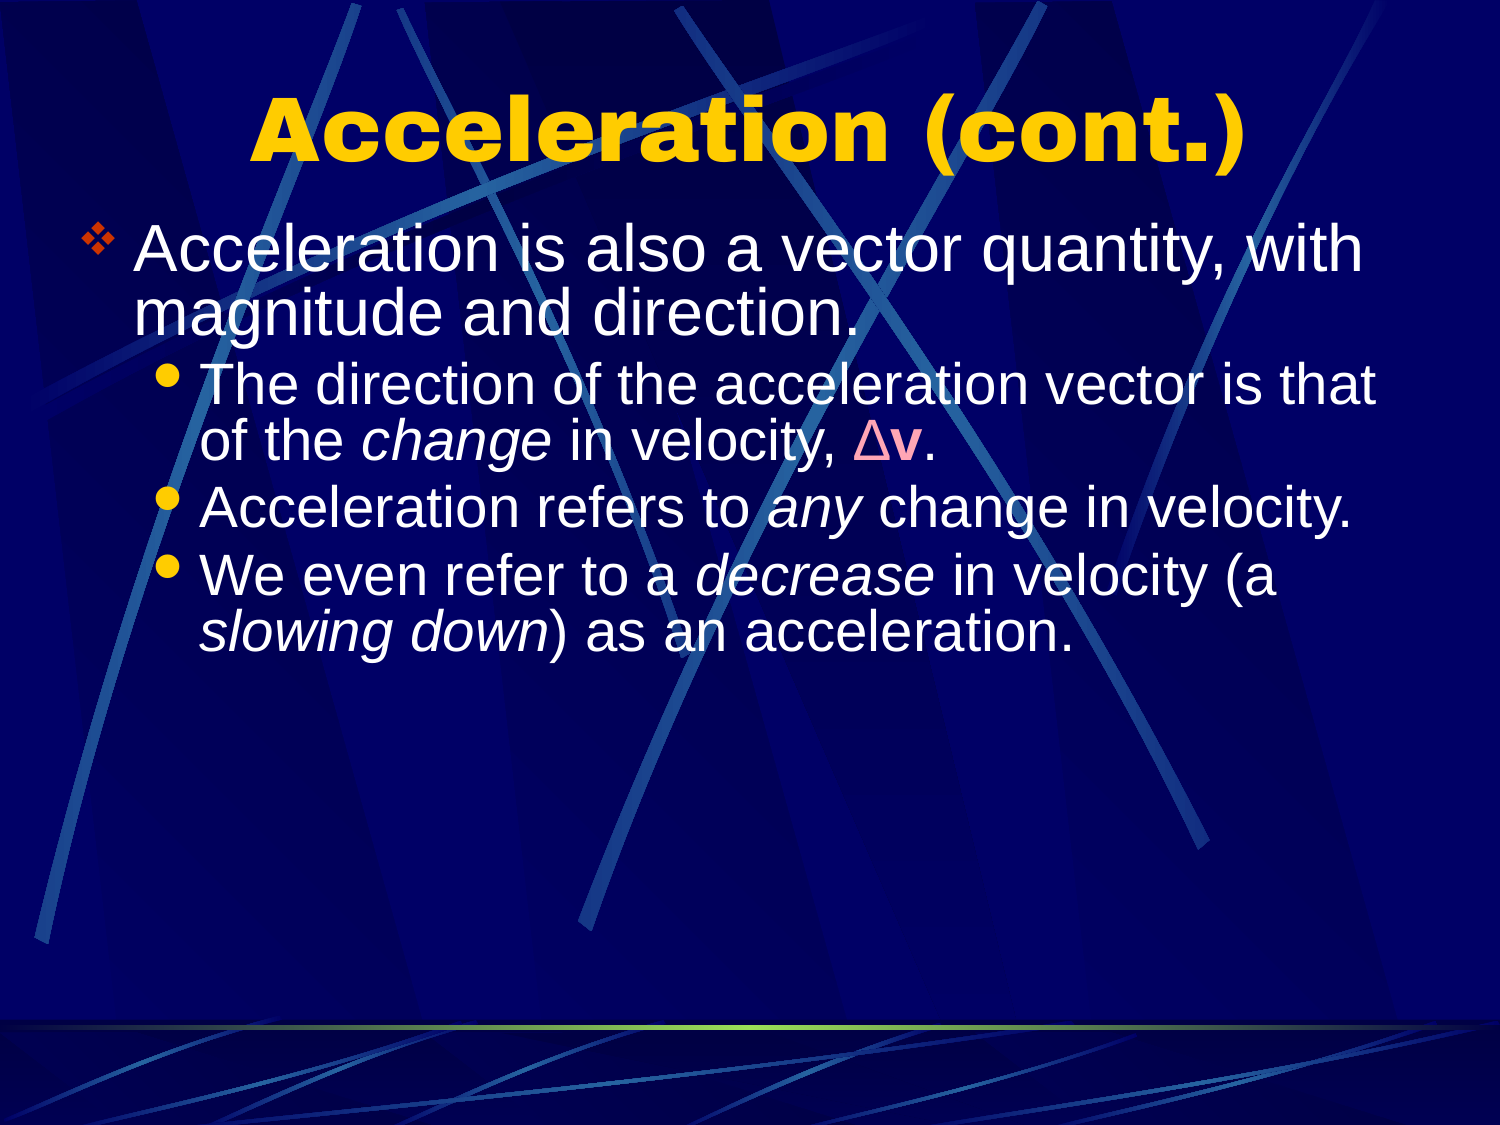

# Acceleration (cont.)
Acceleration is also a vector quantity, with magnitude and direction.
The direction of the acceleration vector is that of the change in velocity, ∆v.
Acceleration refers to any change in velocity.
We even refer to a decrease in velocity (a slowing down) as an acceleration.